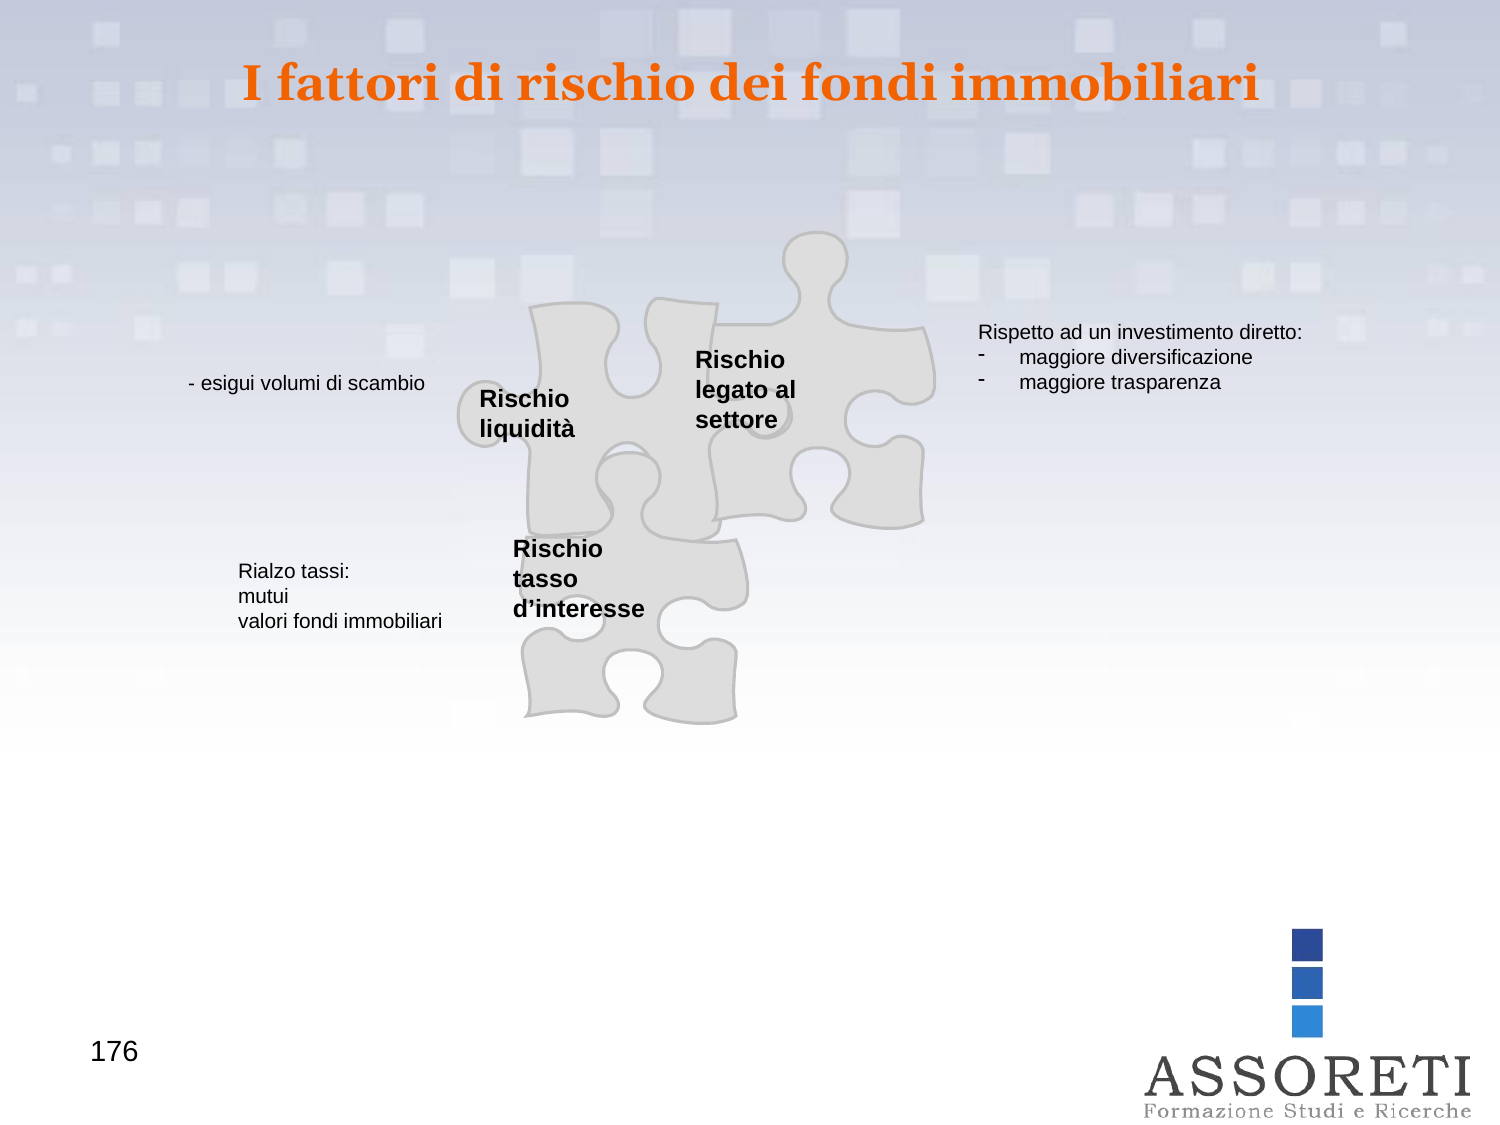

I fattori di rischio dei fondi immobiliari

Rischio
legato al
settore

Rischio
liquidità
Rispetto ad un investimento diretto:
 maggiore diversificazione
 maggiore trasparenza
- esigui volumi di scambio

Rischio
tasso
d’interesse
Rialzo tassi:
mutui
valori fondi immobiliari
176